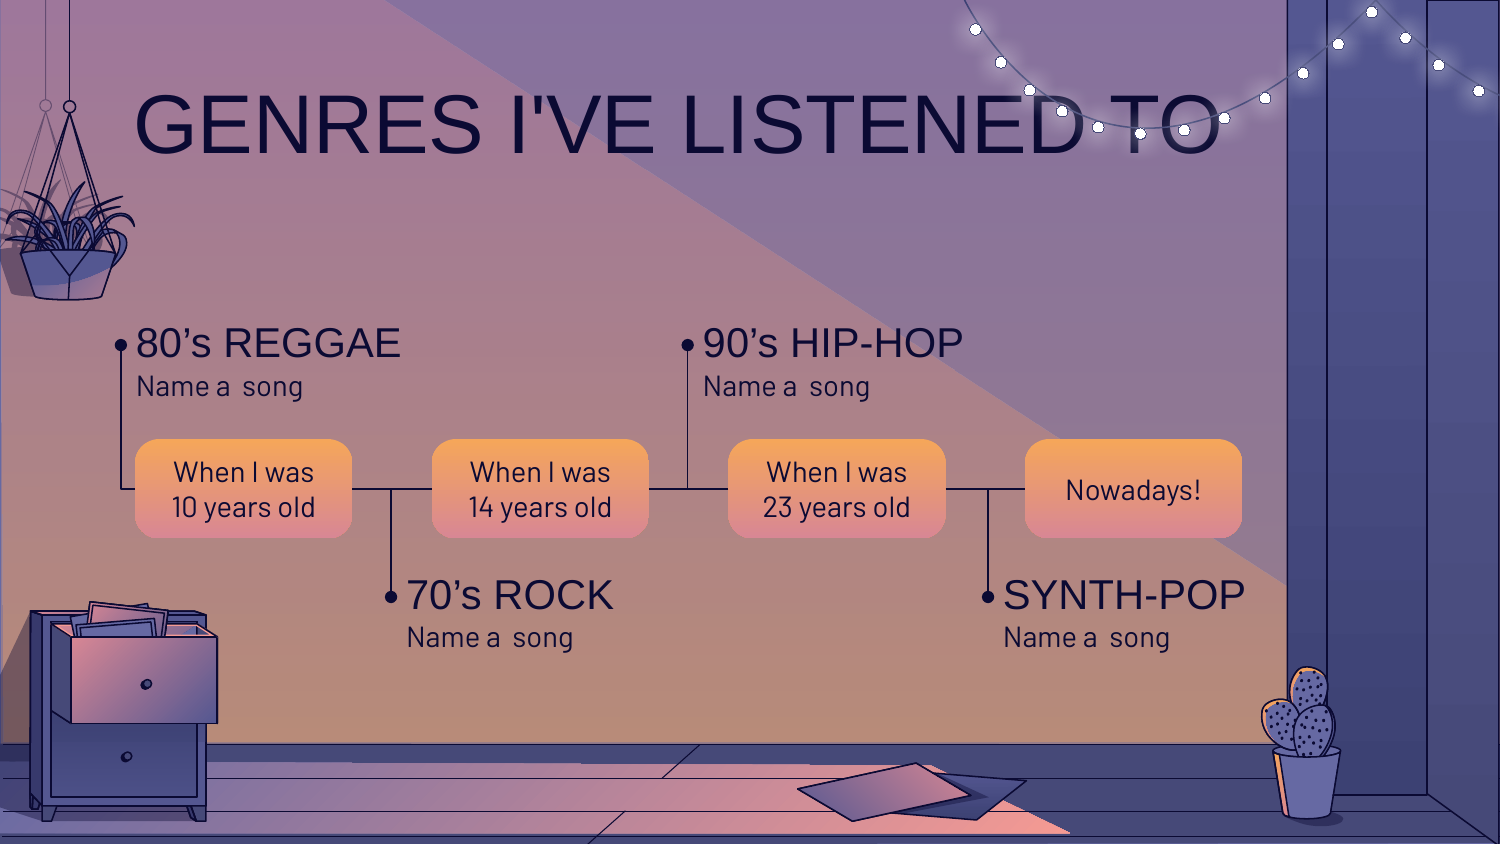

# GENRES I'VE LISTENED TO
80’s REGGAE
90’s HIP-HOP
Name a  song
Name a  song
When I was 10 years old
When I was 14 years old
When I was 23 years old
Nowadays!
70’s ROCK
SYNTH-POP

Name a  song
Name a  song